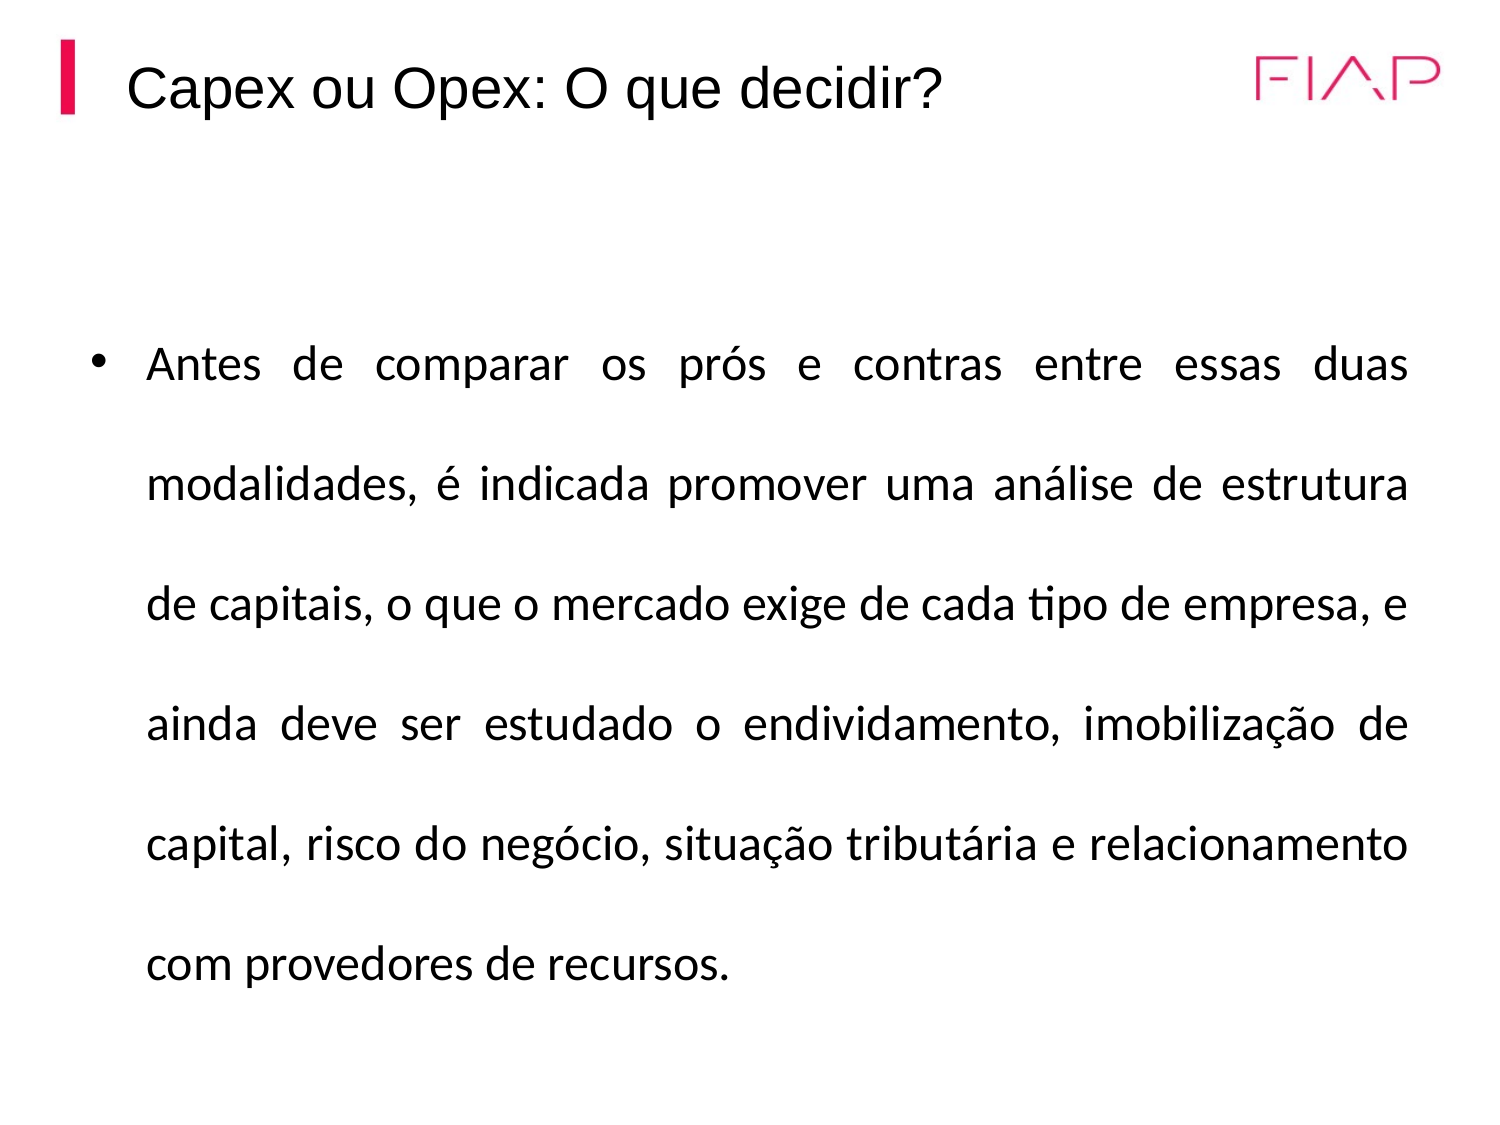

Capex ou Opex: O que decidir?
Antes de comparar os prós e contras entre essas duas modalidades, é indicada promover uma análise de estrutura de capitais, o que o mercado exige de cada tipo de empresa, e ainda deve ser estudado o endividamento, imobilização de capital, risco do negócio, situação tributária e relacionamento com provedores de recursos.